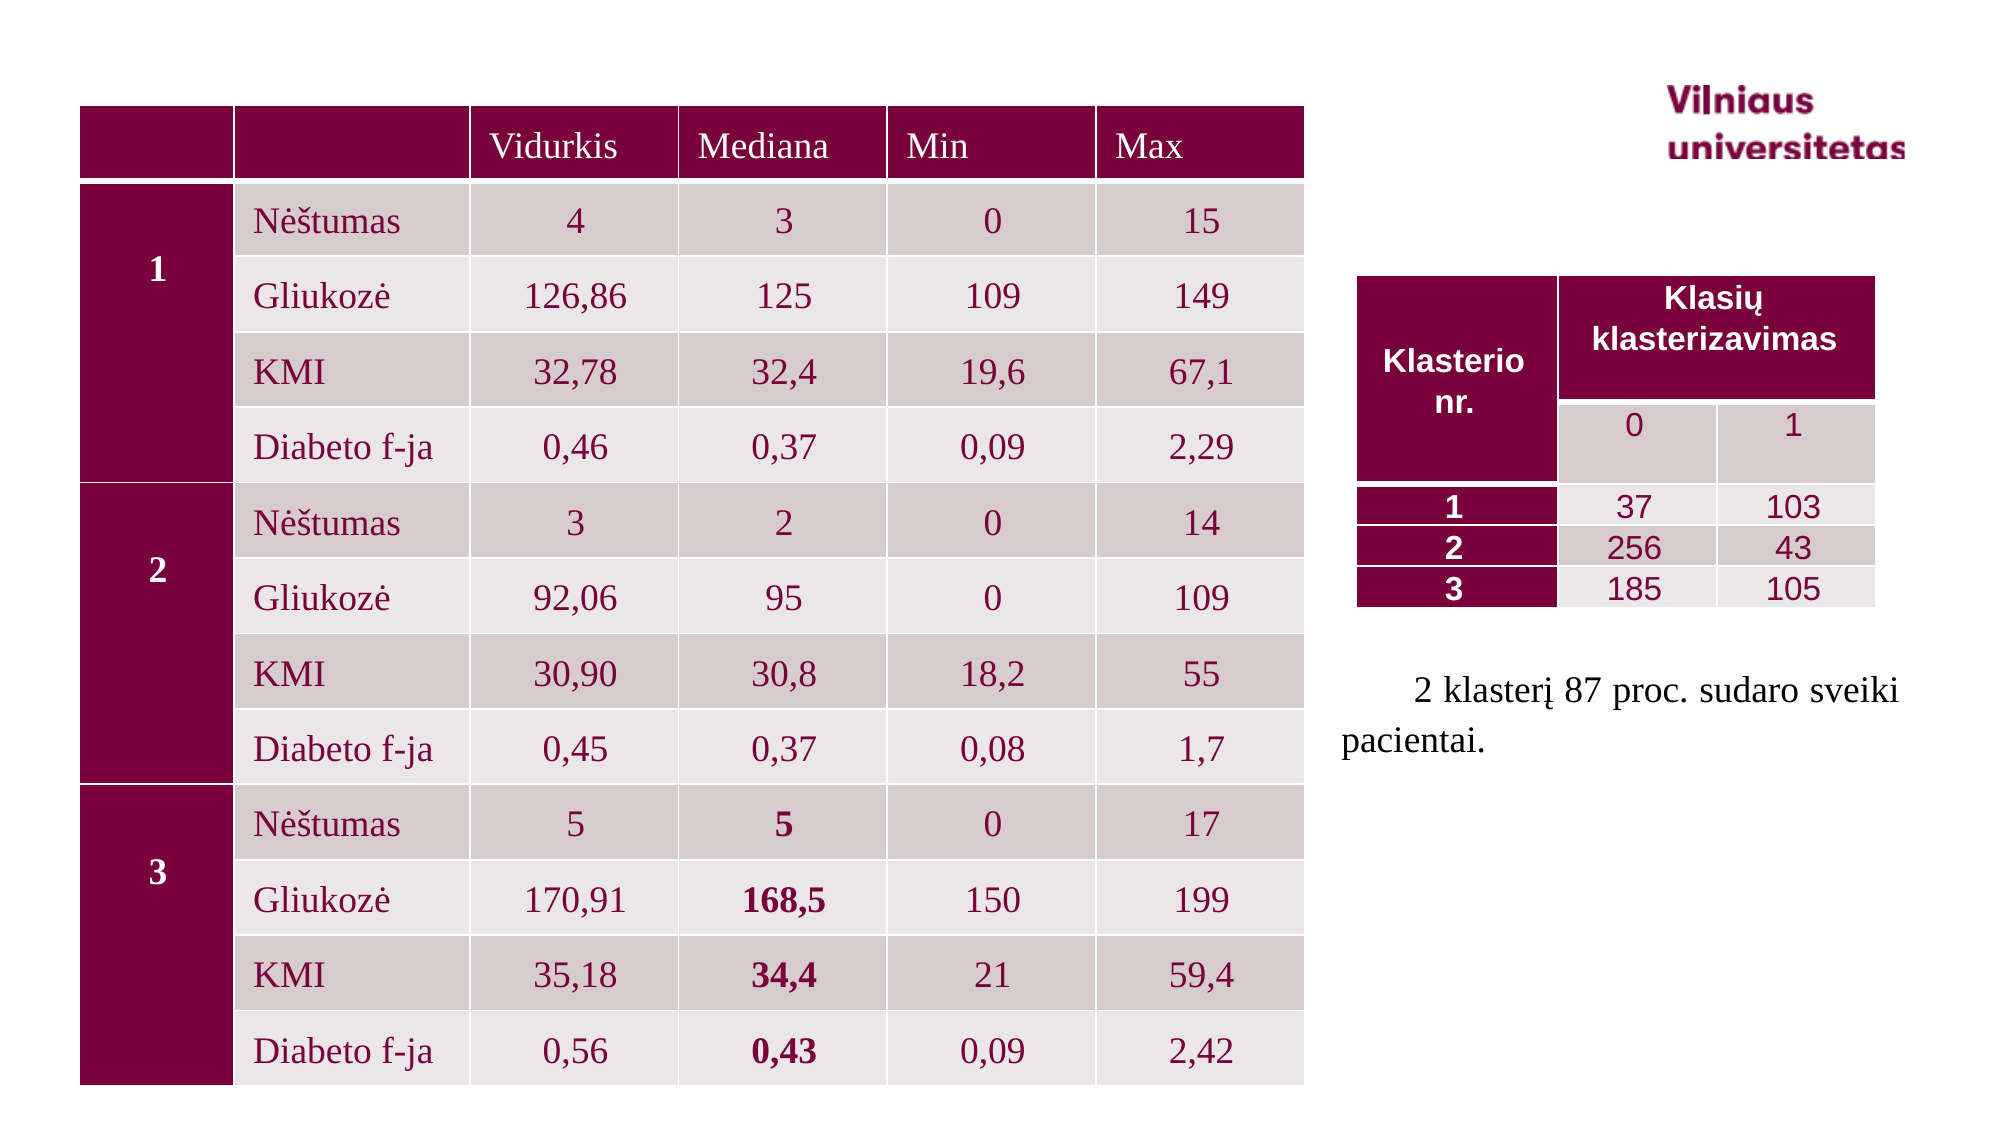

|  |  | Vidurkis | Mediana | Min | Max |
| --- | --- | --- | --- | --- | --- |
| 1 | Nėštumas | 4 | 3 | 0 | 15 |
| 1 | Gliukozė | 126,86 | 125 | 109 | 149 |
|  | KMI | 32,78 | 32,4 | 19,6 | 67,1 |
|  | Diabeto f-ja | 0,46 | 0,37 | 0,09 | 2,29 |
| 2 | Nėštumas | 3 | 2 | 0 | 14 |
| 2 | Gliukozė | 92,06 | 95 | 0 | 109 |
|  | KMI | 30,90 | 30,8 | 18,2 | 55 |
|  | Diabeto f-ja | 0,45 | 0,37 | 0,08 | 1,7 |
| 3 | Nėštumas | 5 | 5 | 0 | 17 |
| 3 | Gliukozė | 170,91 | 168,5 | 150 | 199 |
|  | KMI | 35,18 | 34,4 | 21 | 59,4 |
|  | Diabeto f-ja | 0,56 | 0,43 | 0,09 | 2,42 |
| Klasterio nr. | Klasių klasterizavimas |  |
| --- | --- | --- |
|  | 0 | 1 |
| 1 | 37 | 103 |
| 2 | 256 | 43 |
| 3 | 185 | 105 |
2 klasterį 87 proc. sudaro sveiki pacientai.